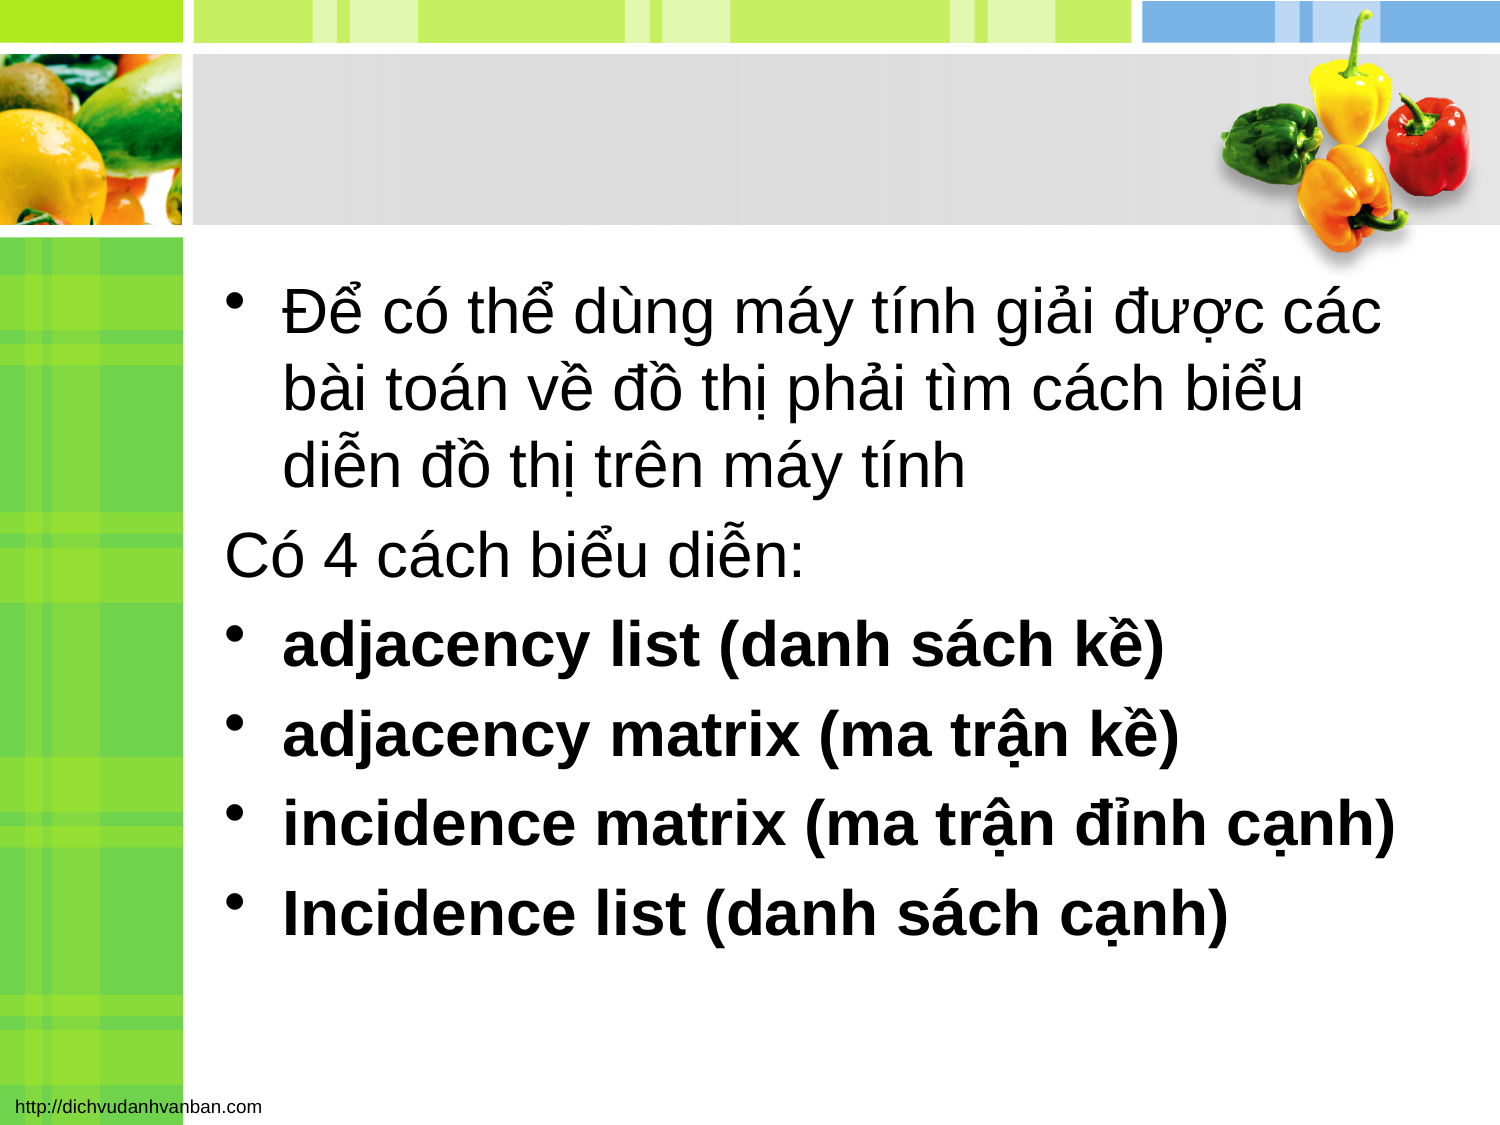

#
Để có thể dùng máy tính giải được các bài toán về đồ thị phải tìm cách biểu diễn đồ thị trên máy tính
Có 4 cách biểu diễn:
adjacency list (danh sách kề)
adjacency matrix (ma trận kề)
incidence matrix (ma trận đỉnh cạnh)
Incidence list (danh sách cạnh)